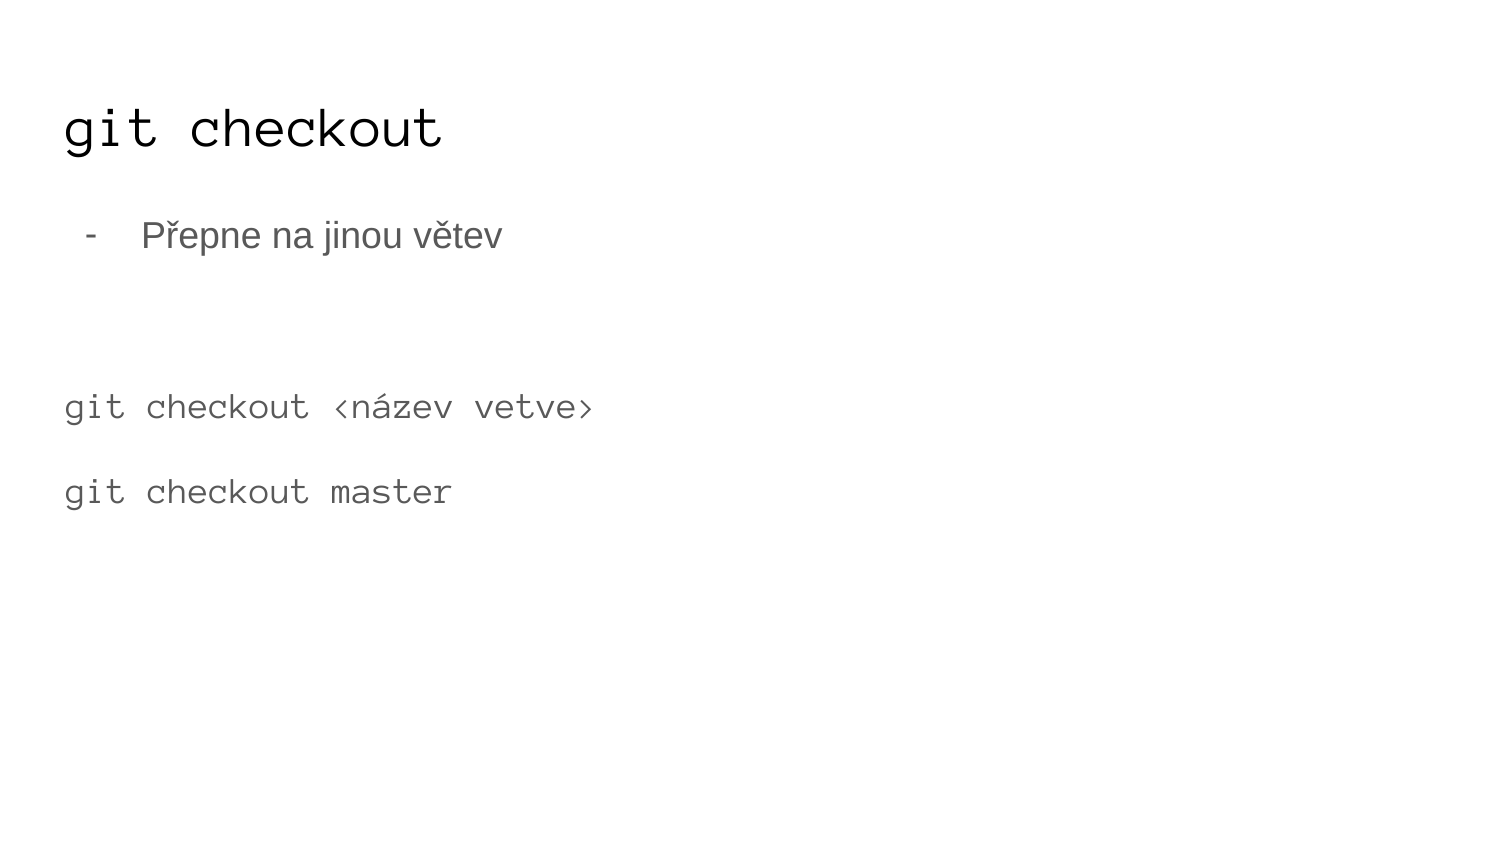

# git checkout
Přepne na jinou větev

git checkout <název vetve>
git checkout master